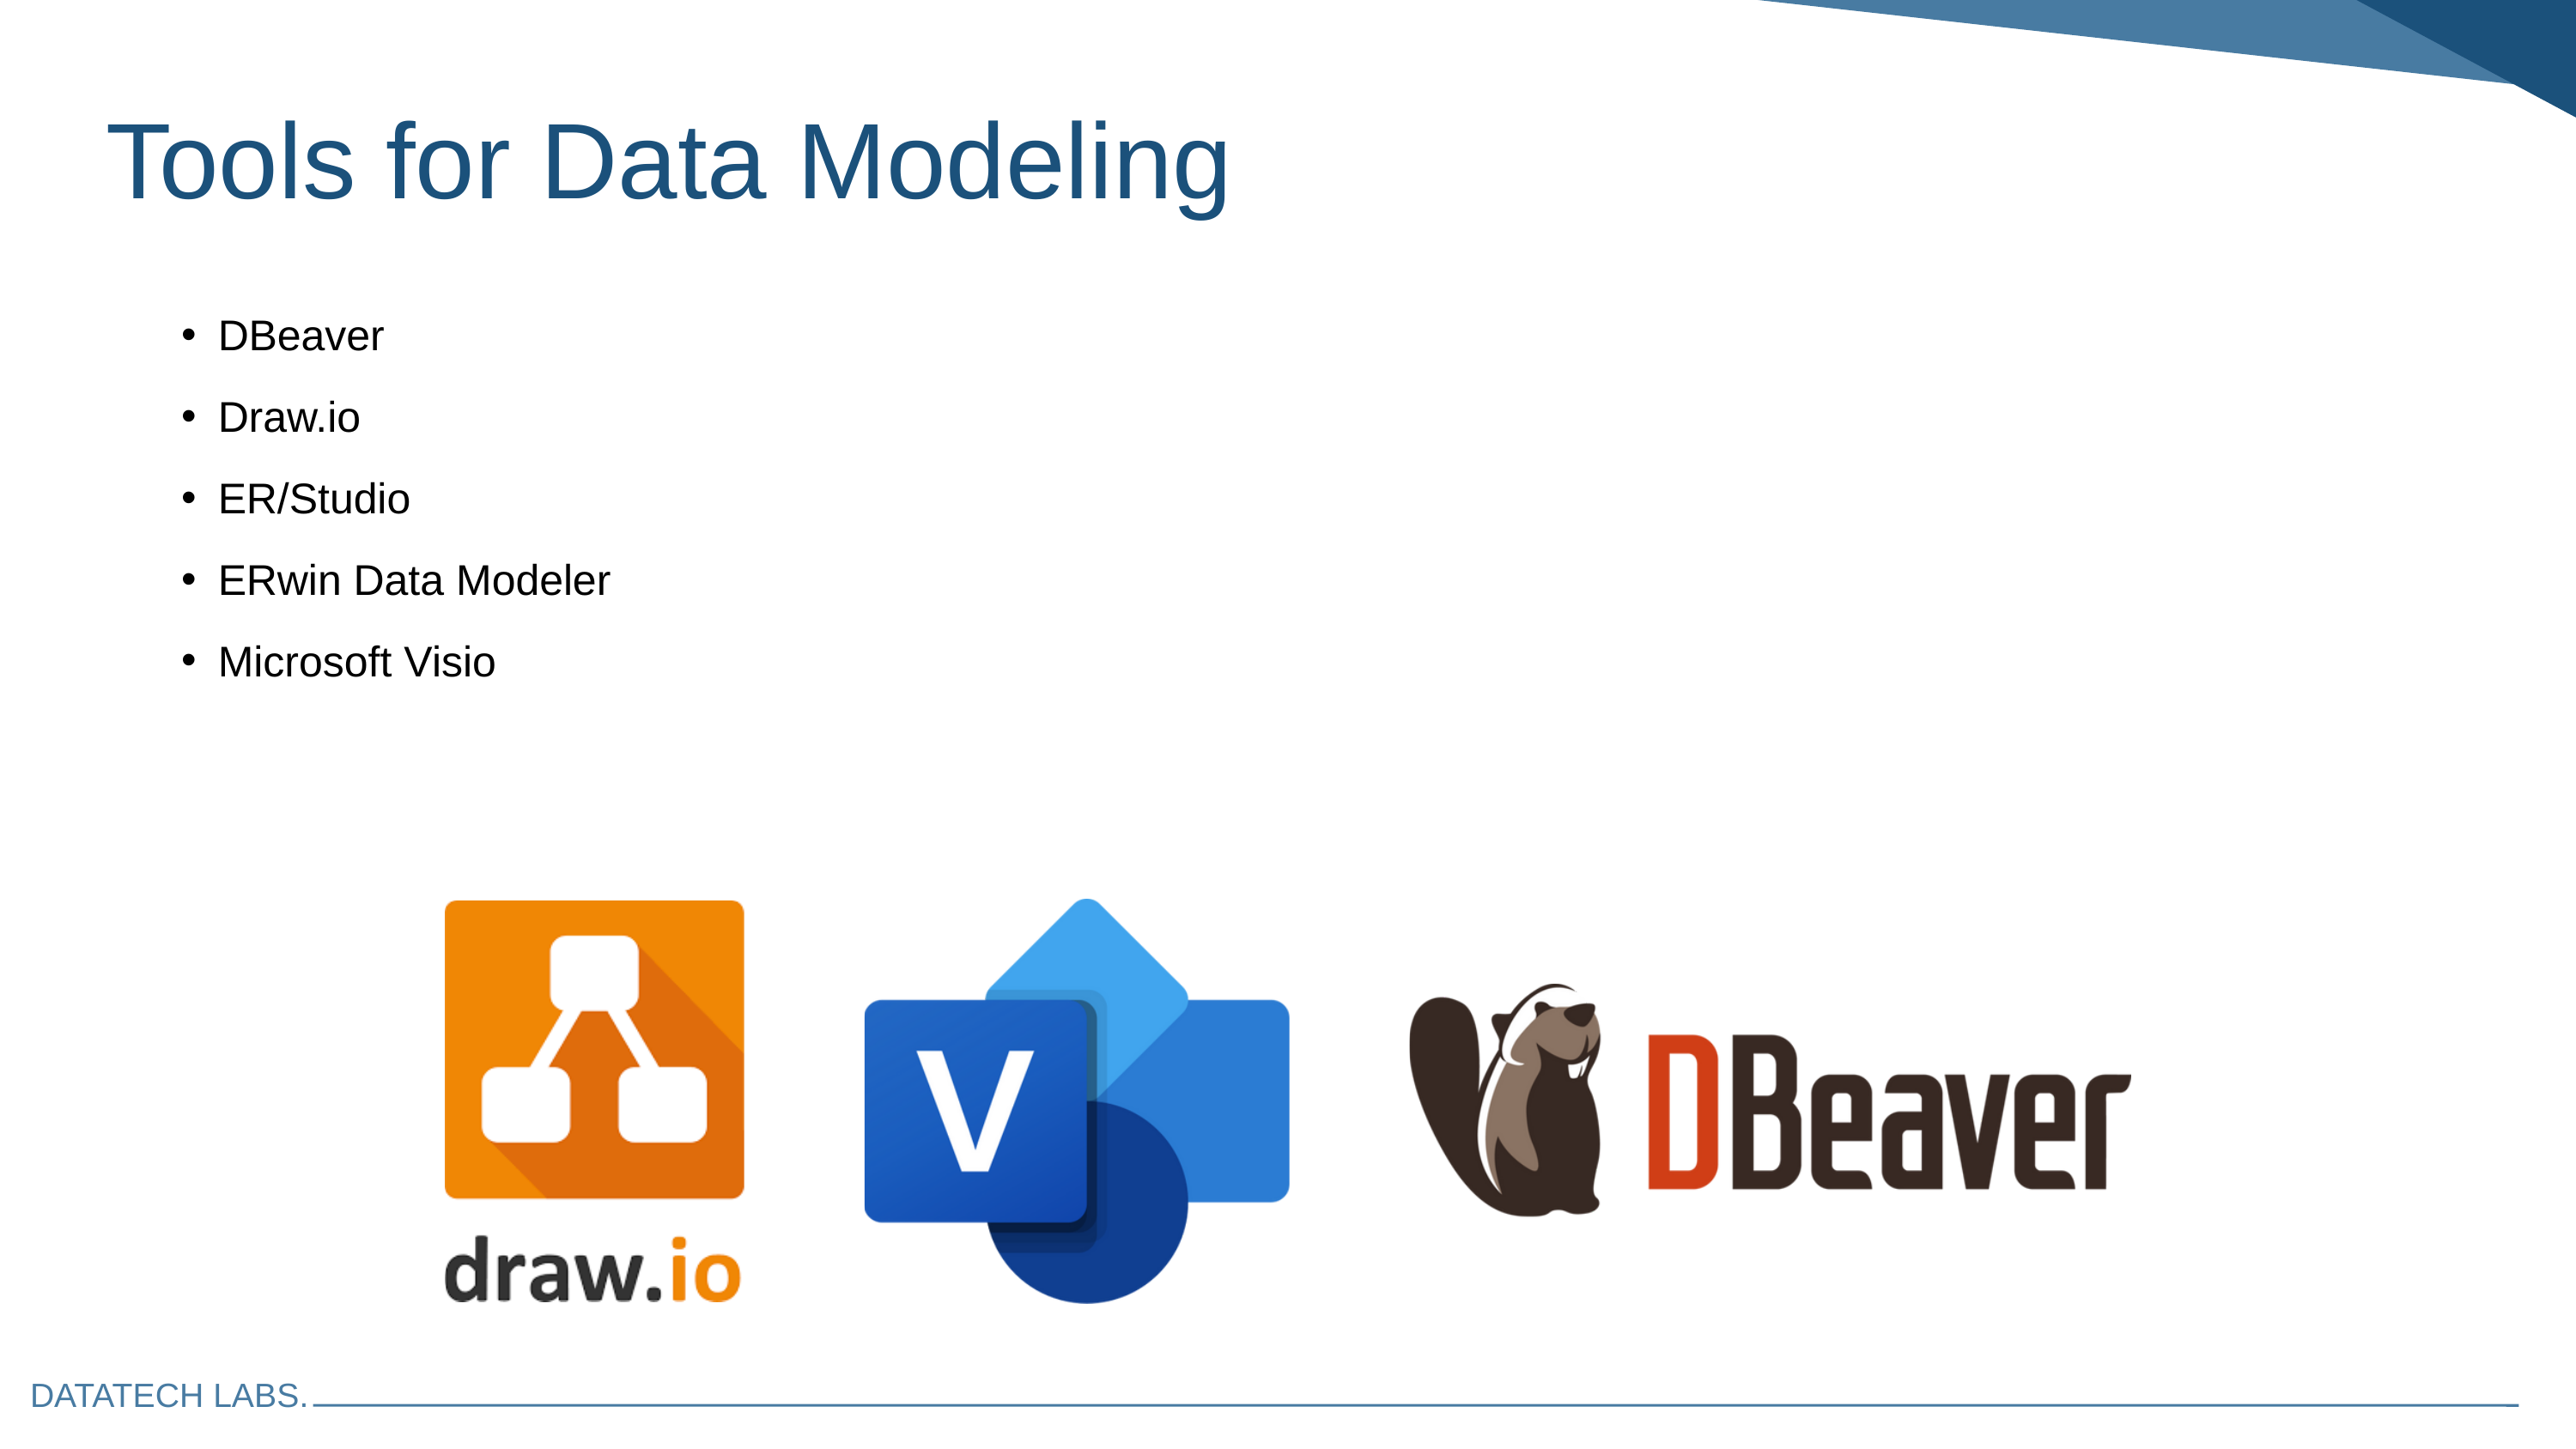

Tools for Data Modeling
DBeaver
Draw.io
ER/Studio
ERwin Data Modeler
Microsoft Visio

DATATECH LABS.